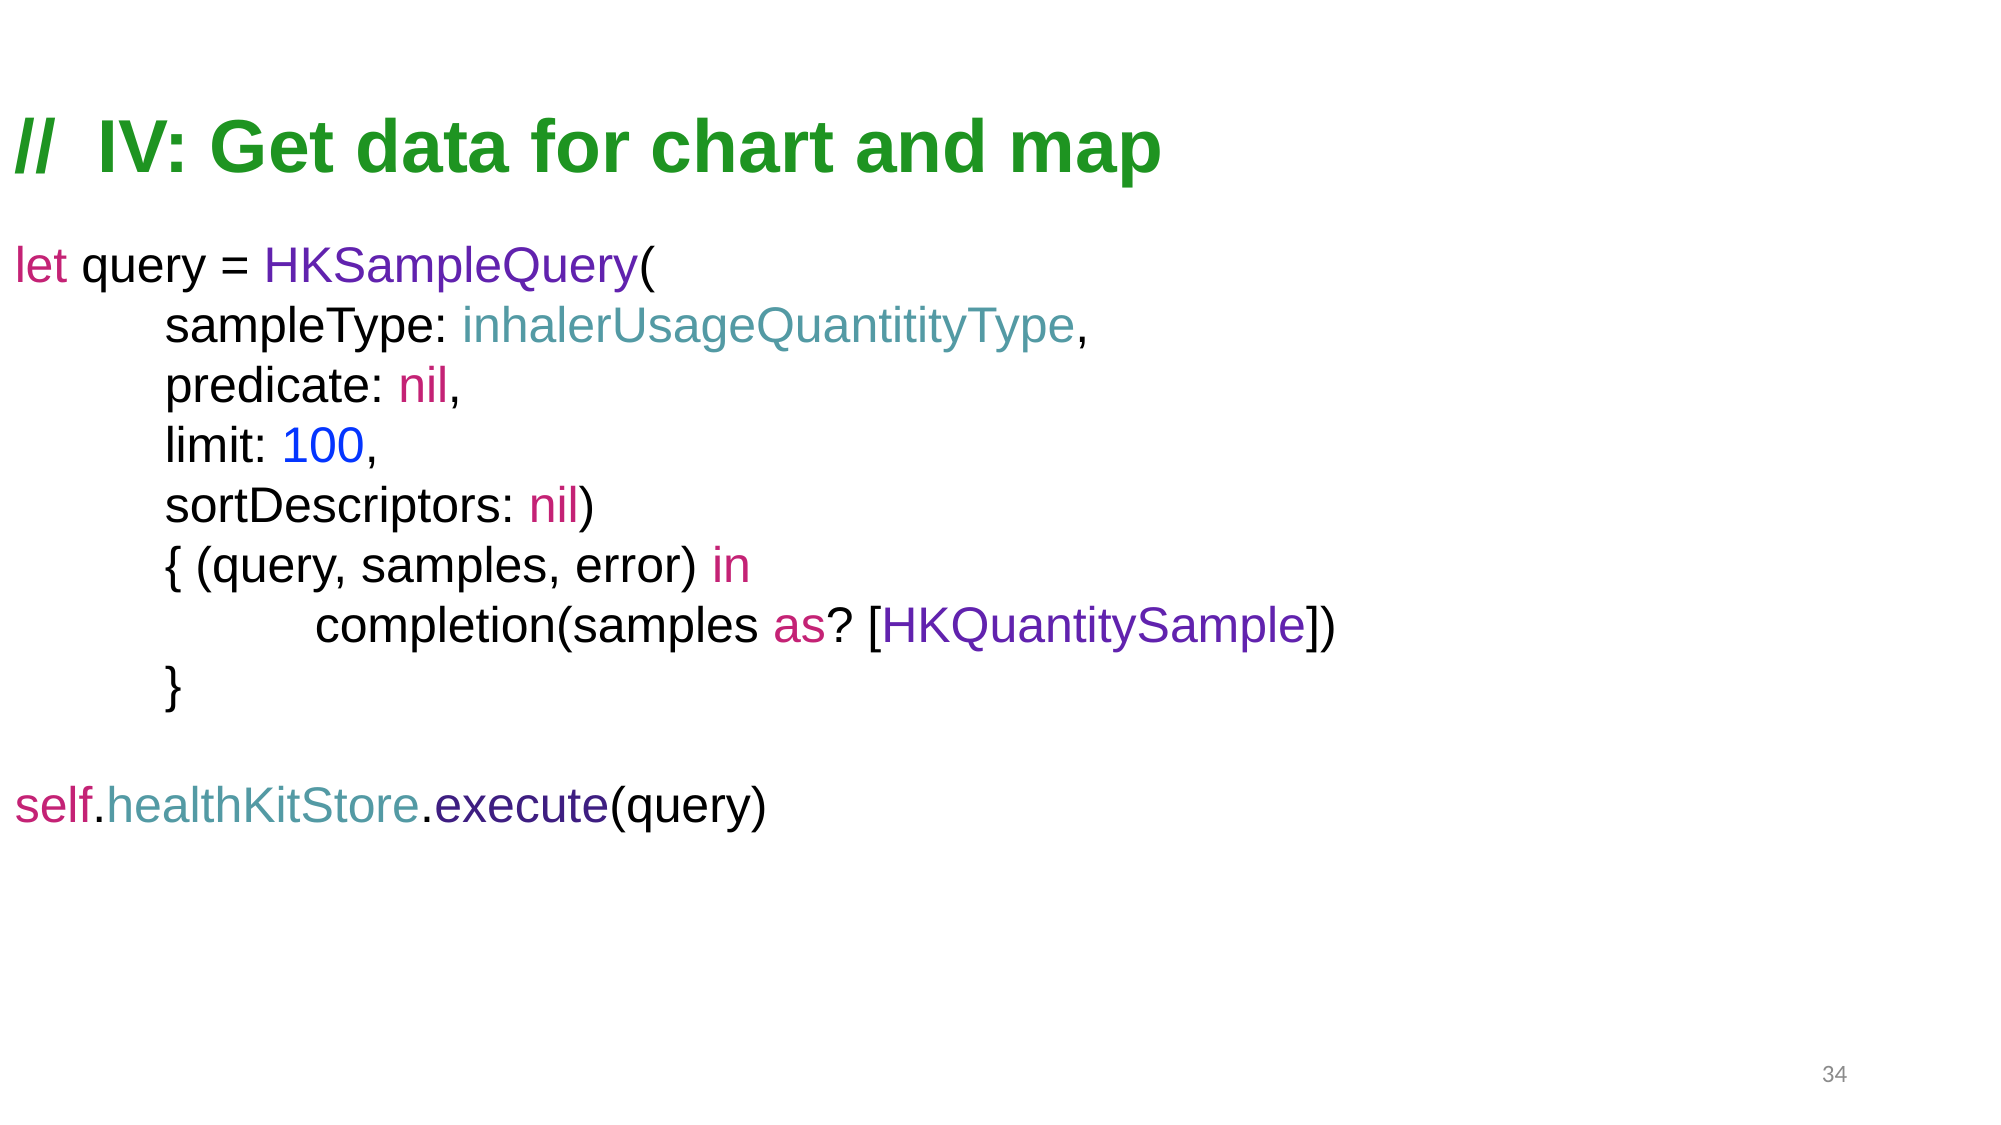

//  IV: Get data for chart and map

let query = HKSampleQuery(
	sampleType: inhalerUsageQuantitityType,
	predicate: nil,
	limit: 100,
	sortDescriptors: nil)
	{ (query, samples, error) in
		completion(samples as? [HKQuantitySample])
	}

self.healthKitStore.execute(query)
34